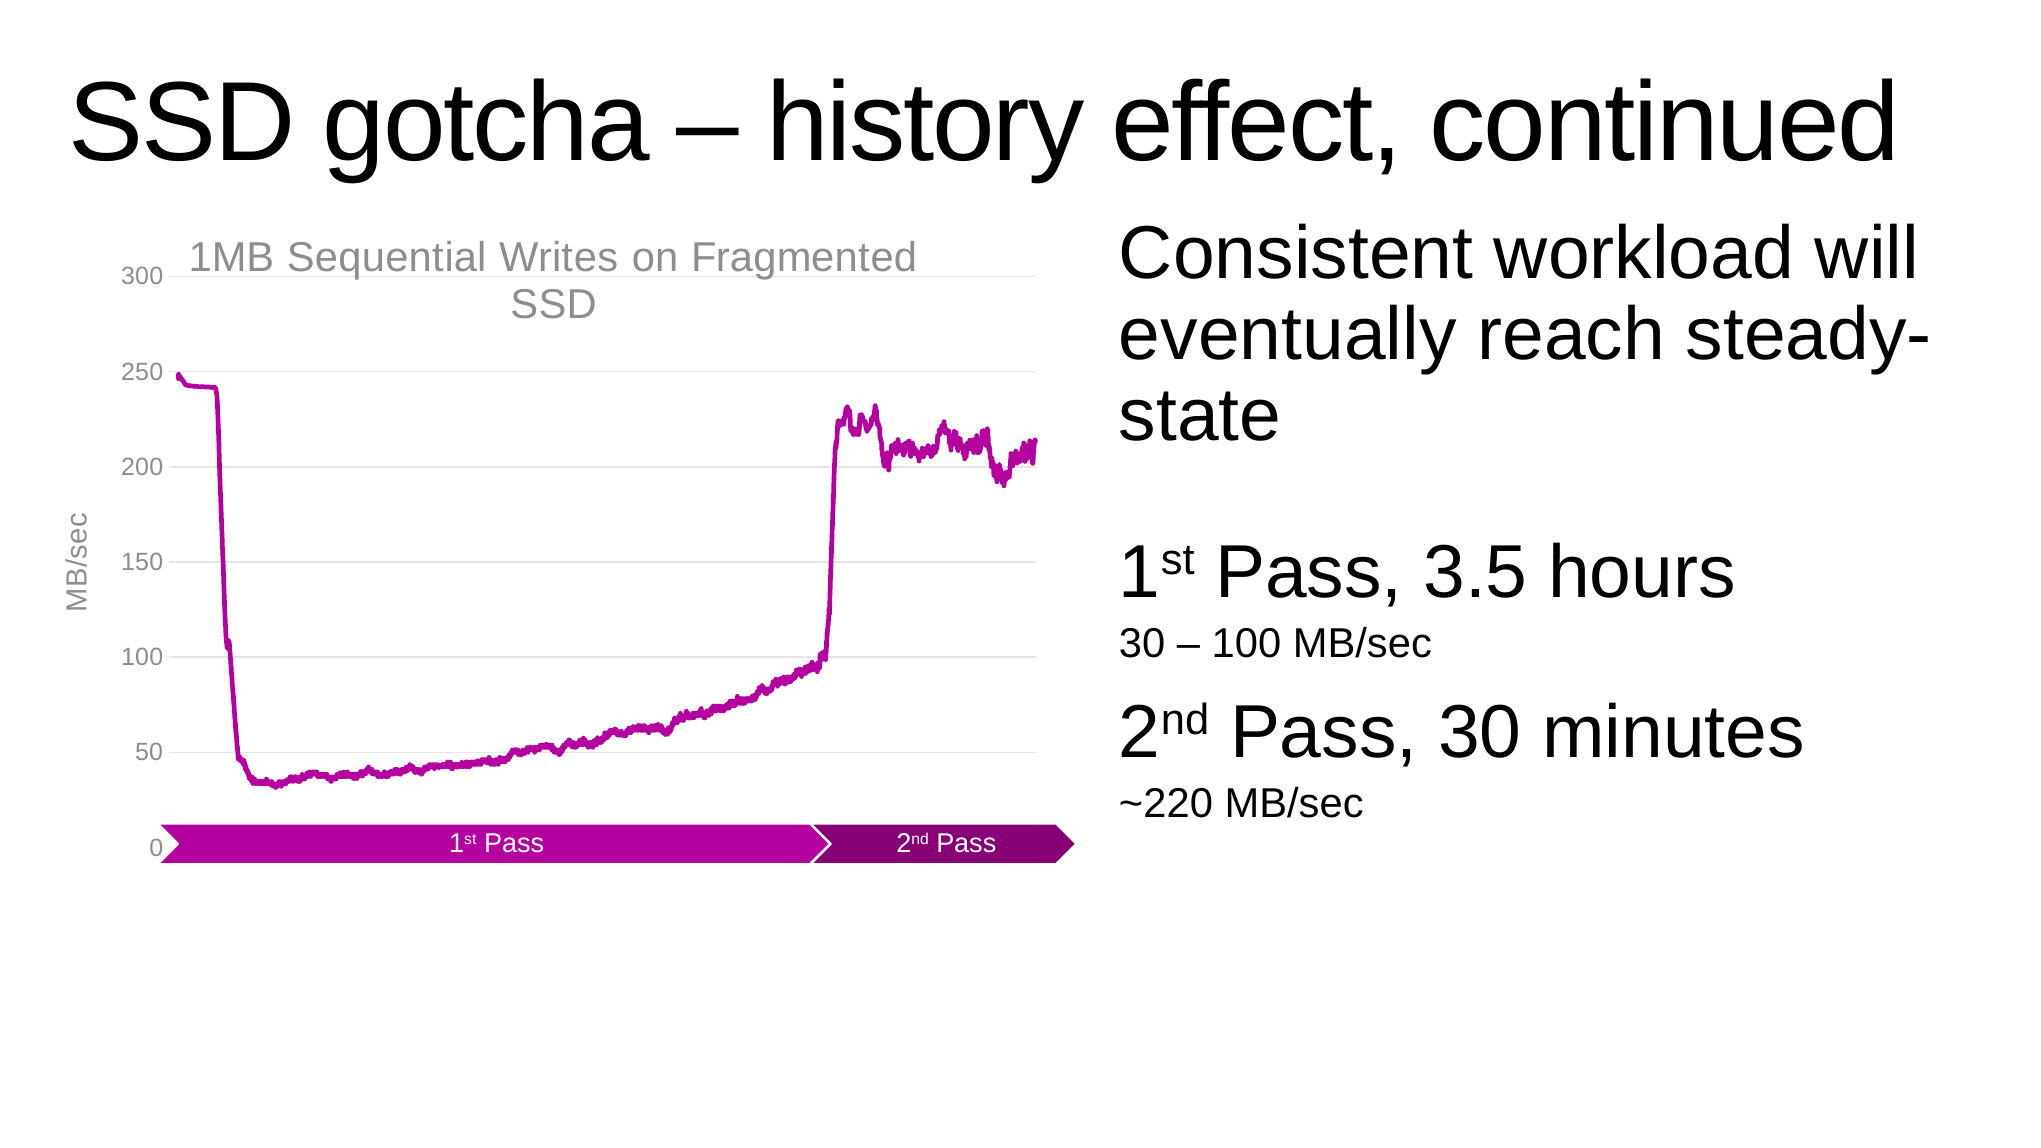

# SSD gotcha – history effect, continued
Consistent workload will eventually reach steady-state

1st Pass, 3.5 hours
30 – 100 MB/sec
2nd Pass, 30 minutes
~220 MB/sec

### Chart: 1MB Sequential Writes on Fragmented SSD

| Category | 1 sec avg |
|---|---|
2nd Pass

1st Pass